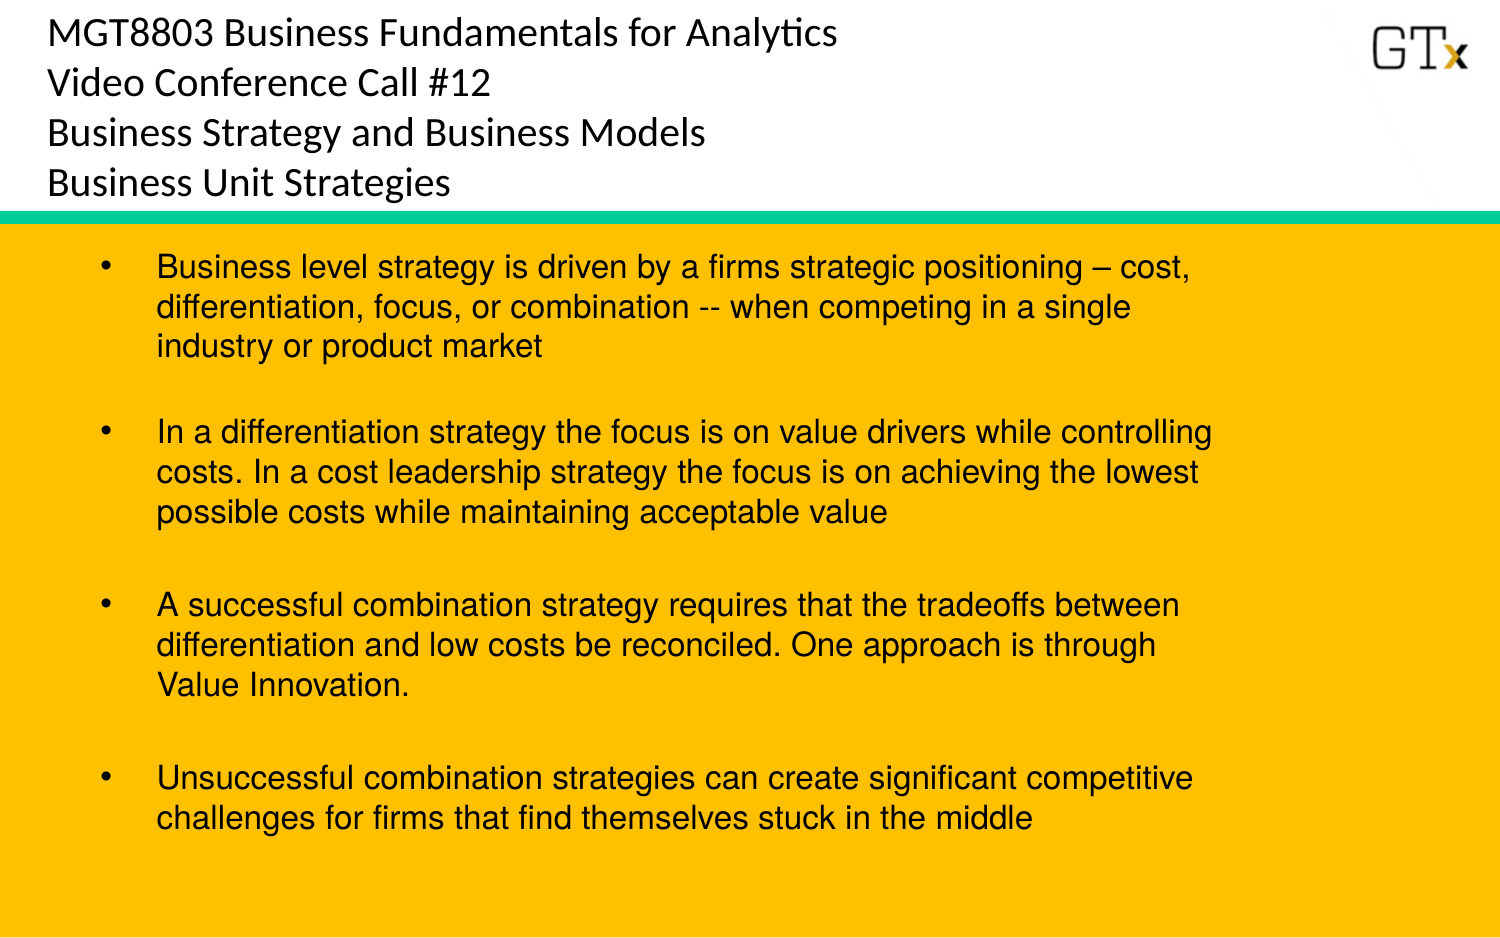

# MGT8803 Business Fundamentals for Analytics Video Conference Call #12 Business Strategy and Business Models Business Unit Strategies

Business level strategy is driven by a firms strategic positioning – cost, differentiation, focus, or combination -- when competing in a single industry or product market

In a differentiation strategy the focus is on value drivers while controlling costs. In a cost leadership strategy the focus is on achieving the lowest possible costs while maintaining acceptable value

A successful combination strategy requires that the tradeoffs between differentiation and low costs be reconciled. One approach is through Value Innovation.

Unsuccessful combination strategies can create significant competitive challenges for firms that find themselves stuck in the middle